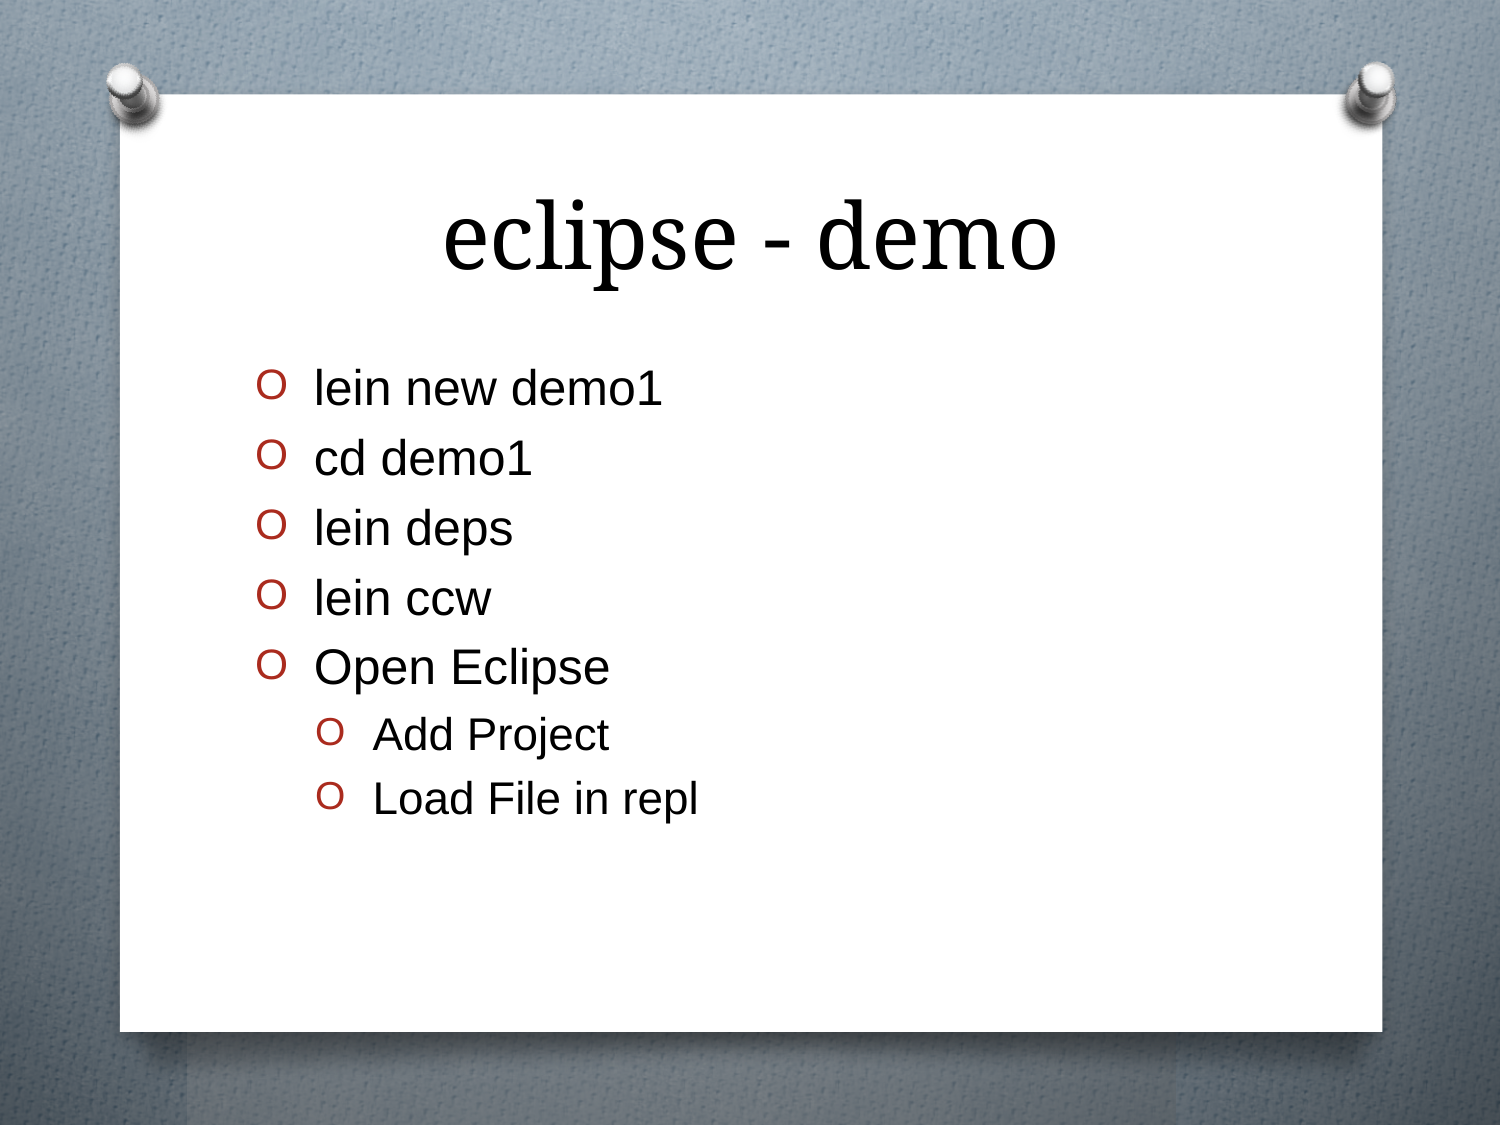

# eclipse - demo
 lein new demo1
 cd demo1
 lein deps
 lein ccw
 Open Eclipse
 Add Project
 Load File in repl